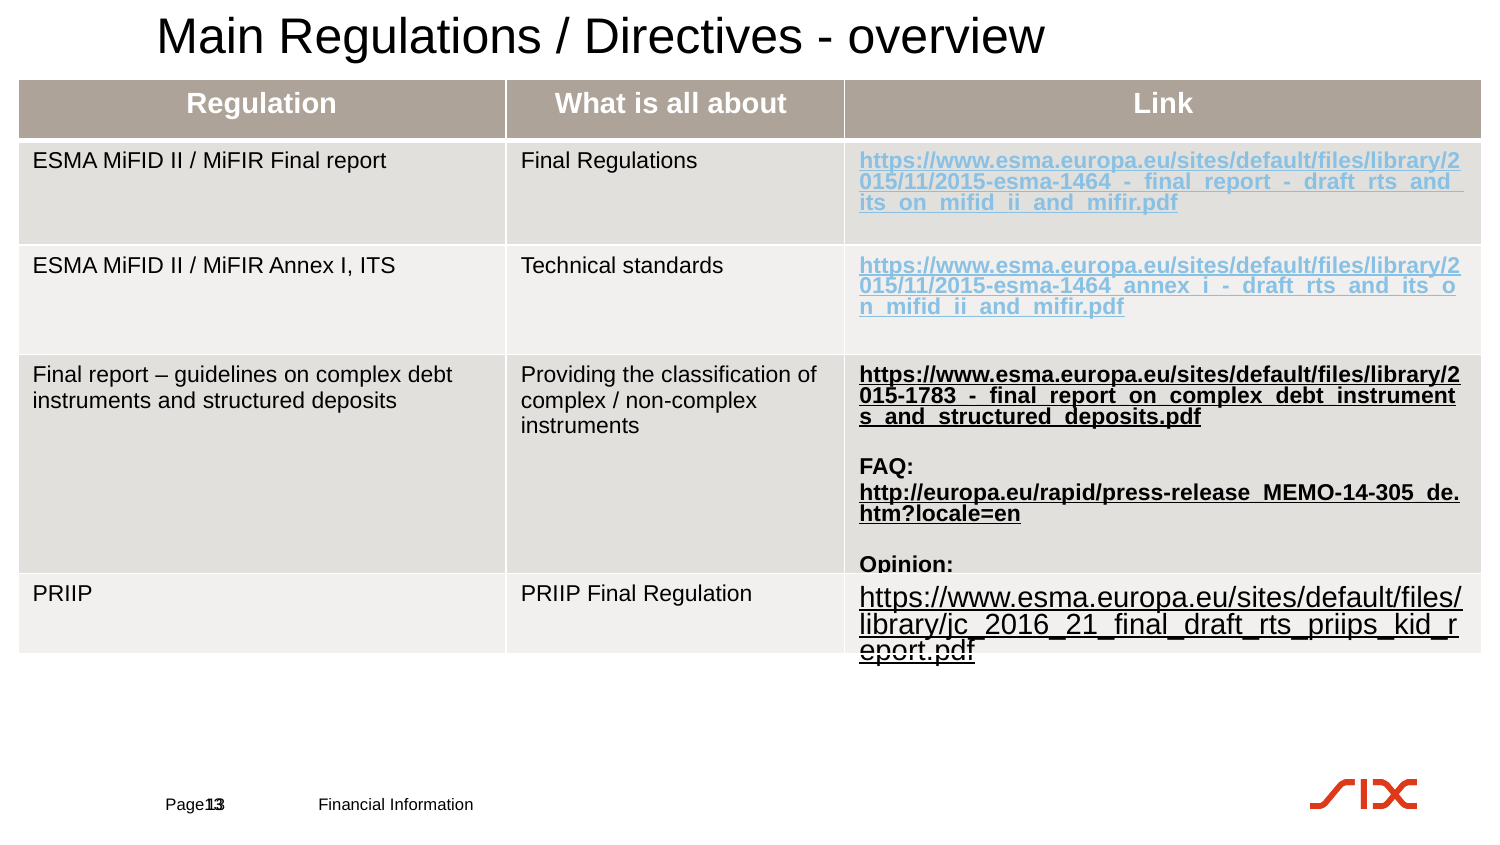

# Main Regulations / Directives - overview
| Regulation | What is all about | Link |
| --- | --- | --- |
| ESMA MiFID II / MiFIR Final report | Final Regulations | https://www.esma.europa.eu/sites/default/files/library/2015/11/2015-esma-1464\_-\_final\_report\_-\_draft\_rts\_and\_its\_on\_mifid\_ii\_and\_mifir.pdf |
| ESMA MiFID II / MiFIR Annex I, ITS | Technical standards | https://www.esma.europa.eu/sites/default/files/library/2015/11/2015-esma-1464\_annex\_i\_-\_draft\_rts\_and\_its\_on\_mifid\_ii\_and\_mifir.pdf |
| Final report – guidelines on complex debt instruments and structured deposits | Providing the classification of complex / non-complex instruments | https://www.esma.europa.eu/sites/default/files/library/2015-1783\_-\_final\_report\_on\_complex\_debt\_instruments\_and\_structured\_deposits.pdf FAQ: http://europa.eu/rapid/press-release\_MEMO-14-305\_de.htm?locale=en Opinion: https://www.esma.europa.eu/sites/default/files/library/2015/11/ipisc\_complex\_products\_-\_opinion\_20140105.pdf |
| PRIIP | PRIIP Final Regulation | https://www.esma.europa.eu/sites/default/files/library/jc\_2016\_21\_final\_draft\_rts\_priips\_kid\_report.pdf |

Page13
13